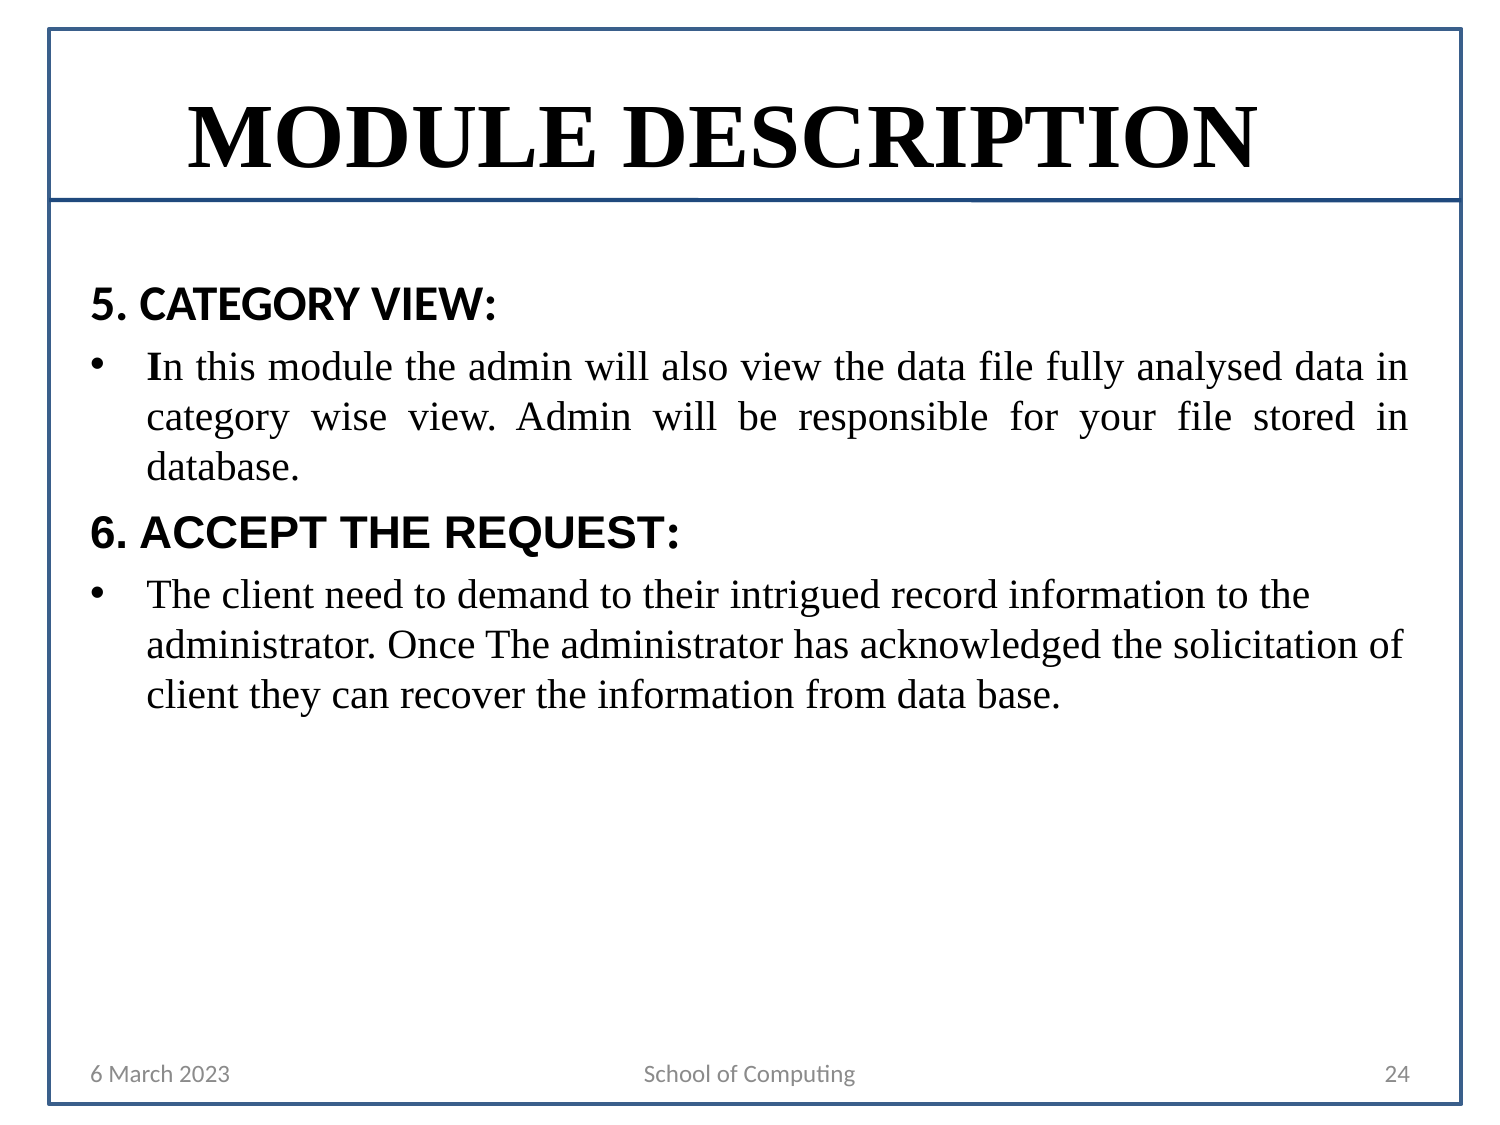

# MODULE DESCRIPTION
5. CATEGORY VIEW:
In this module the admin will also view the data file fully analysed data in category wise view. Admin will be responsible for your file stored in database.
6. ACCEPT THE REQUEST:
The client need to demand to their intrigued record information to the administrator. Once The administrator has acknowledged the solicitation of client they can recover the information from data base.

6 March 2023
School of Computing
24